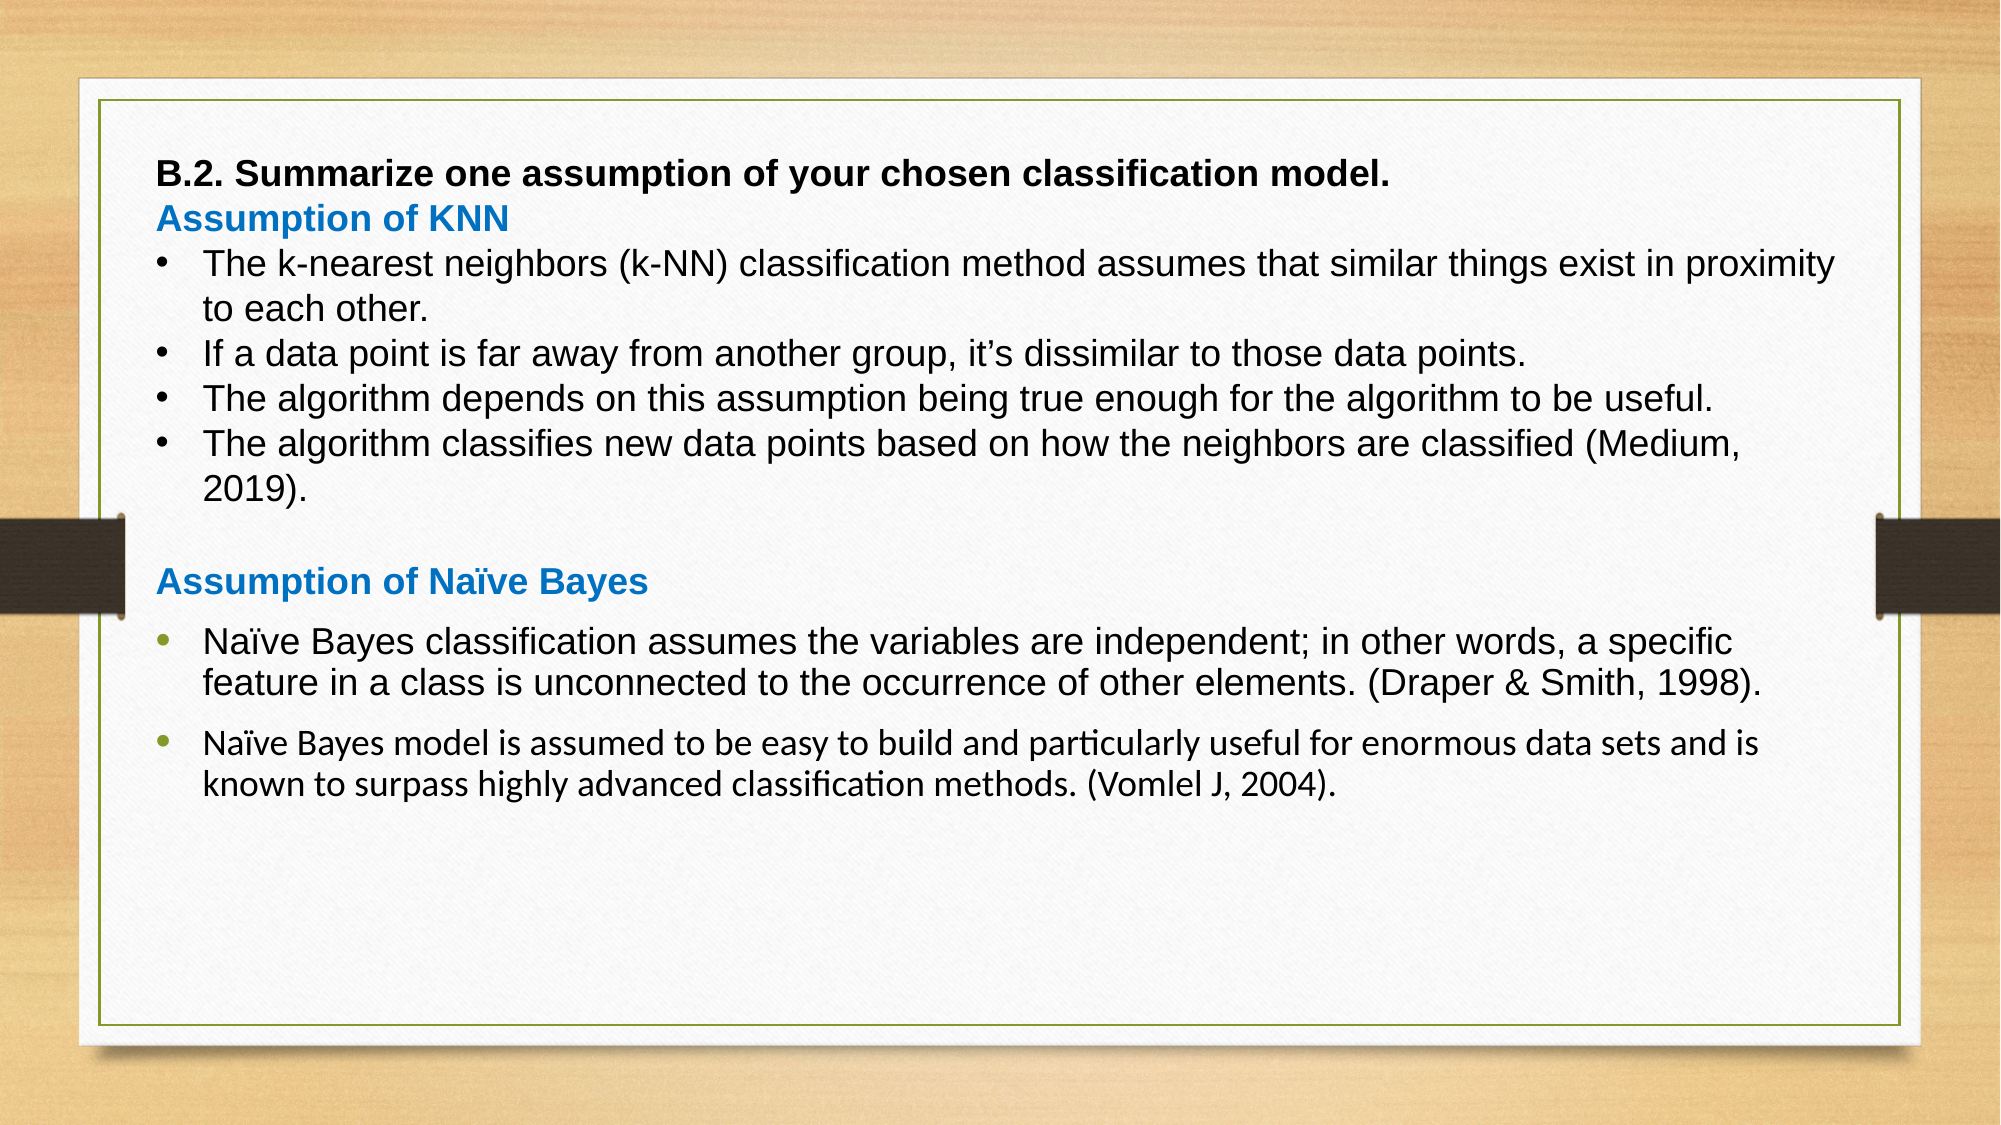

B.2. Summarize one assumption of your chosen classification model.
Assumption of KNN
The k-nearest neighbors (k-NN) classification method assumes that similar things exist in proximity to each other.
If a data point is far away from another group, it’s dissimilar to those data points.
The algorithm depends on this assumption being true enough for the algorithm to be useful.
The algorithm classifies new data points based on how the neighbors are classified (Medium, 2019).

Assumption of Naïve Bayes
Naïve Bayes classification assumes the variables are independent; in other words, a specific feature in a class is unconnected to the occurrence of other elements. (Draper & Smith, 1998).
Naïve Bayes model is assumed to be easy to build and particularly useful for enormous data sets and is known to surpass highly advanced classification methods. (Vomlel J, 2004).